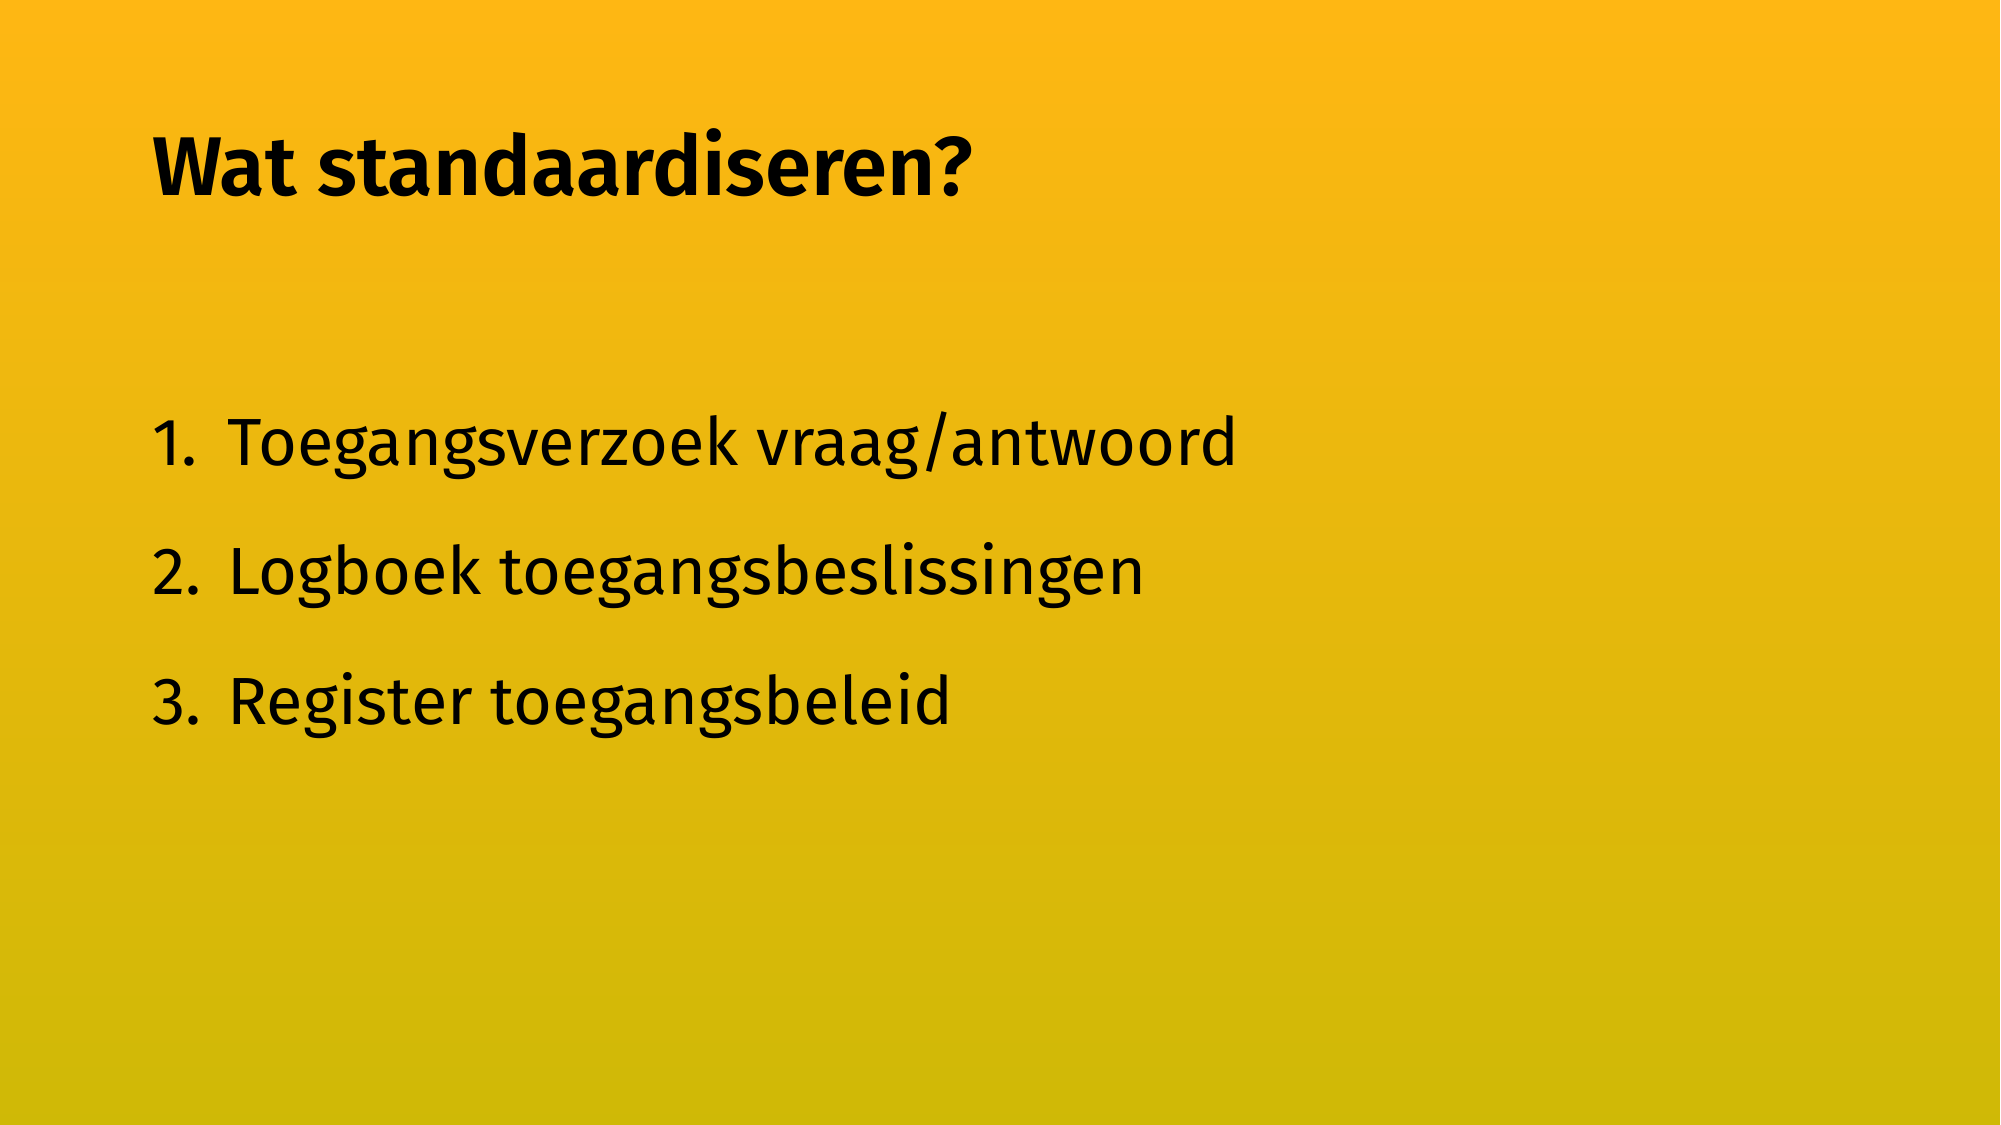

# Wat standaardiseren?
Toegangsverzoek vraag/antwoord
Logboek toegangsbeslissingen
Register toegangsbeleid